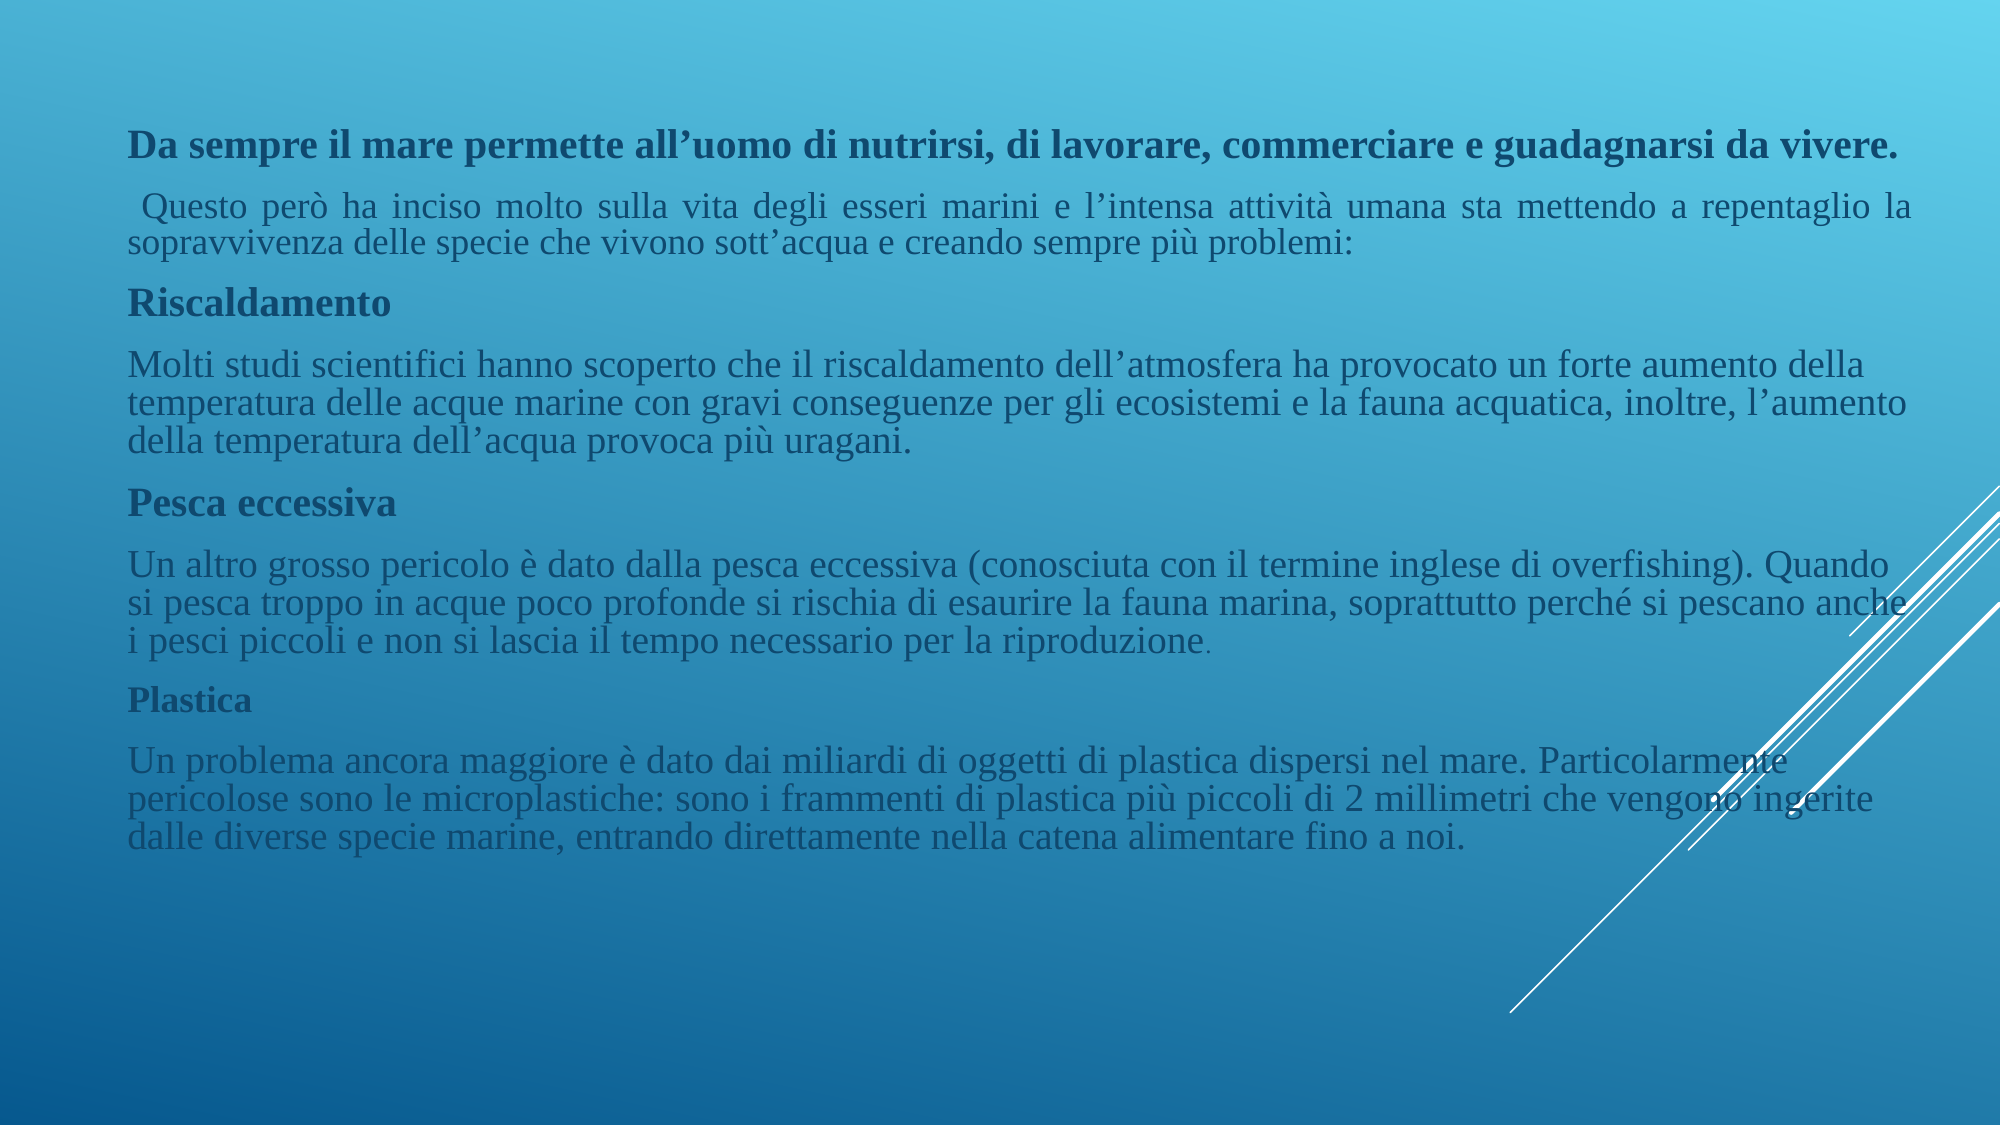

Da sempre il mare permette all’uomo di nutrirsi, di lavorare, commerciare e guadagnarsi da vivere.
 Questo però ha inciso molto sulla vita degli esseri marini e l’intensa attività umana sta mettendo a repentaglio la sopravvivenza delle specie che vivono sott’acqua e creando sempre più problemi:
Riscaldamento
Molti studi scientifici hanno scoperto che il riscaldamento dell’atmosfera ha provocato un forte aumento della temperatura delle acque marine con gravi conseguenze per gli ecosistemi e la fauna acquatica, inoltre, l’aumento della temperatura dell’acqua provoca più uragani.
Pesca eccessiva
Un altro grosso pericolo è dato dalla pesca eccessiva (conosciuta con il termine inglese di overfishing). Quando si pesca troppo in acque poco profonde si rischia di esaurire la fauna marina, soprattutto perché si pescano anche i pesci piccoli e non si lascia il tempo necessario per la riproduzione.
Plastica
Un problema ancora maggiore è dato dai miliardi di oggetti di plastica dispersi nel mare. Particolarmente pericolose sono le microplastiche: sono i frammenti di plastica più piccoli di 2 millimetri che vengono ingerite dalle diverse specie marine, entrando direttamente nella catena alimentare fino a noi.